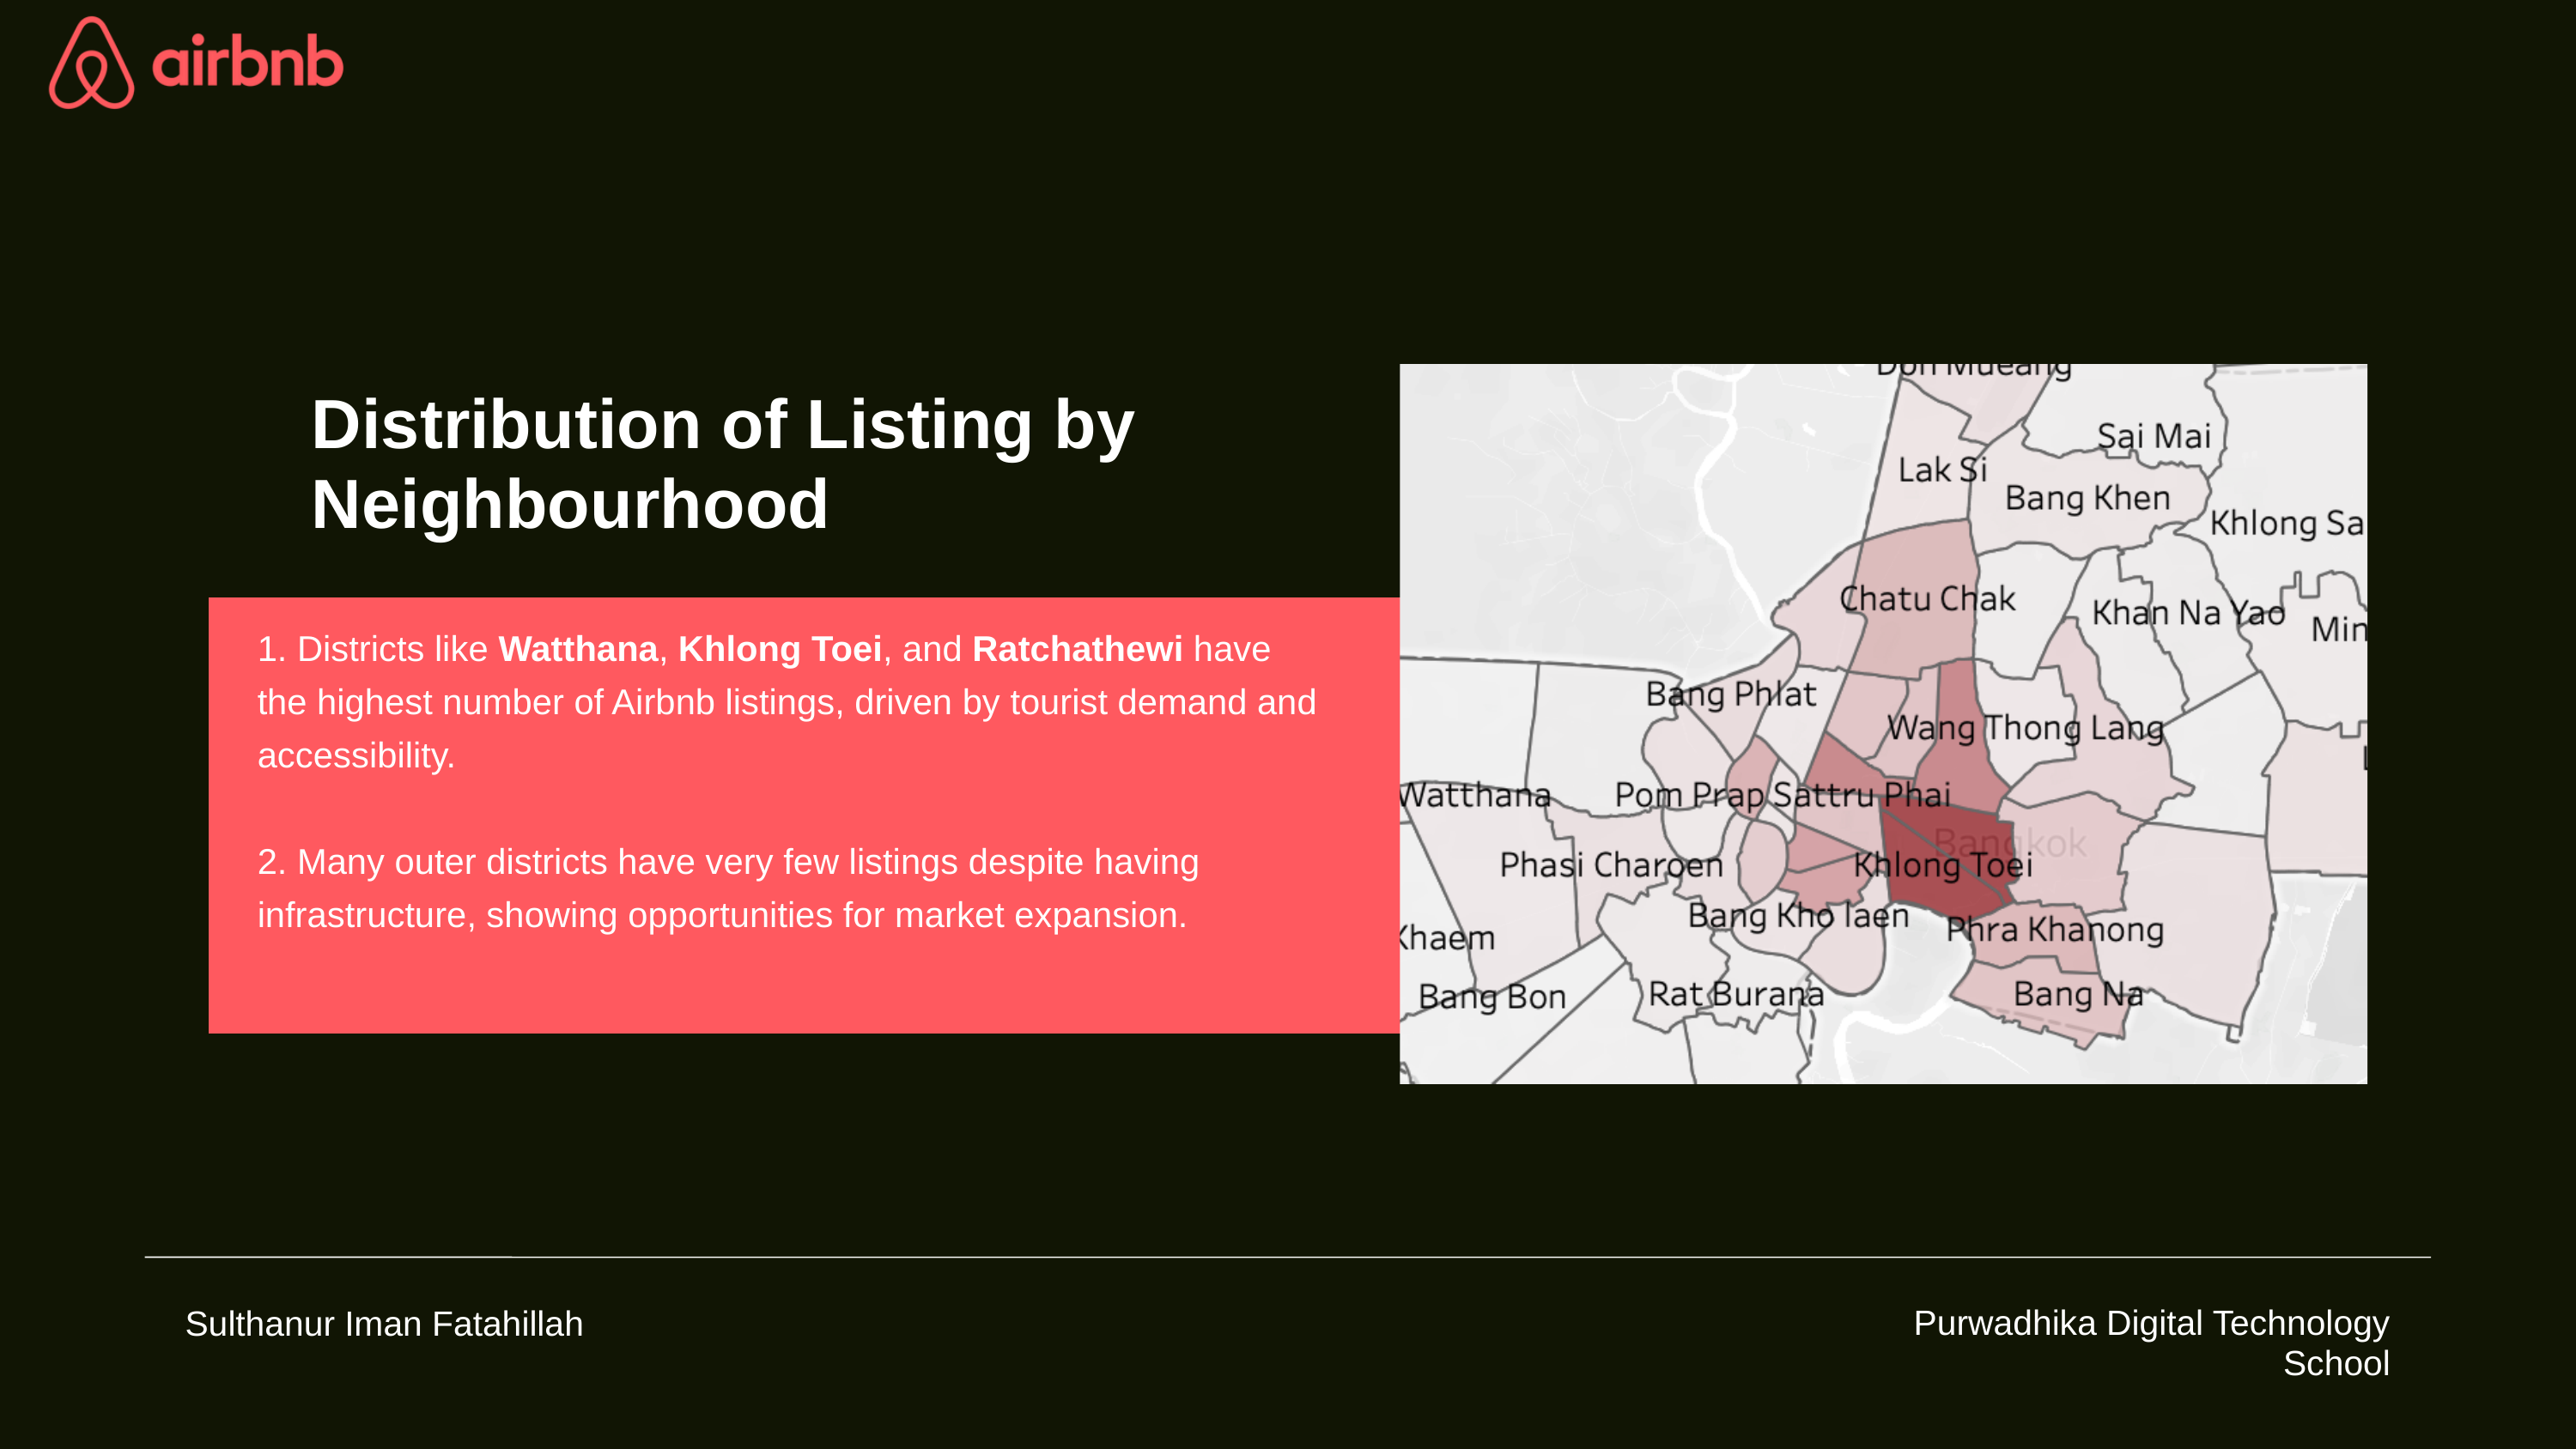

Distribution of Listing by Neighbourhood

1. Districts like Watthana, Khlong Toei, and Ratchathewi have the highest number of Airbnb listings, driven by tourist demand and accessibility.

2. Many outer districts have very few listings despite having infrastructure, showing opportunities for market expansion.

Sulthanur Iman Fatahillah
Purwadhika Digital Technology School